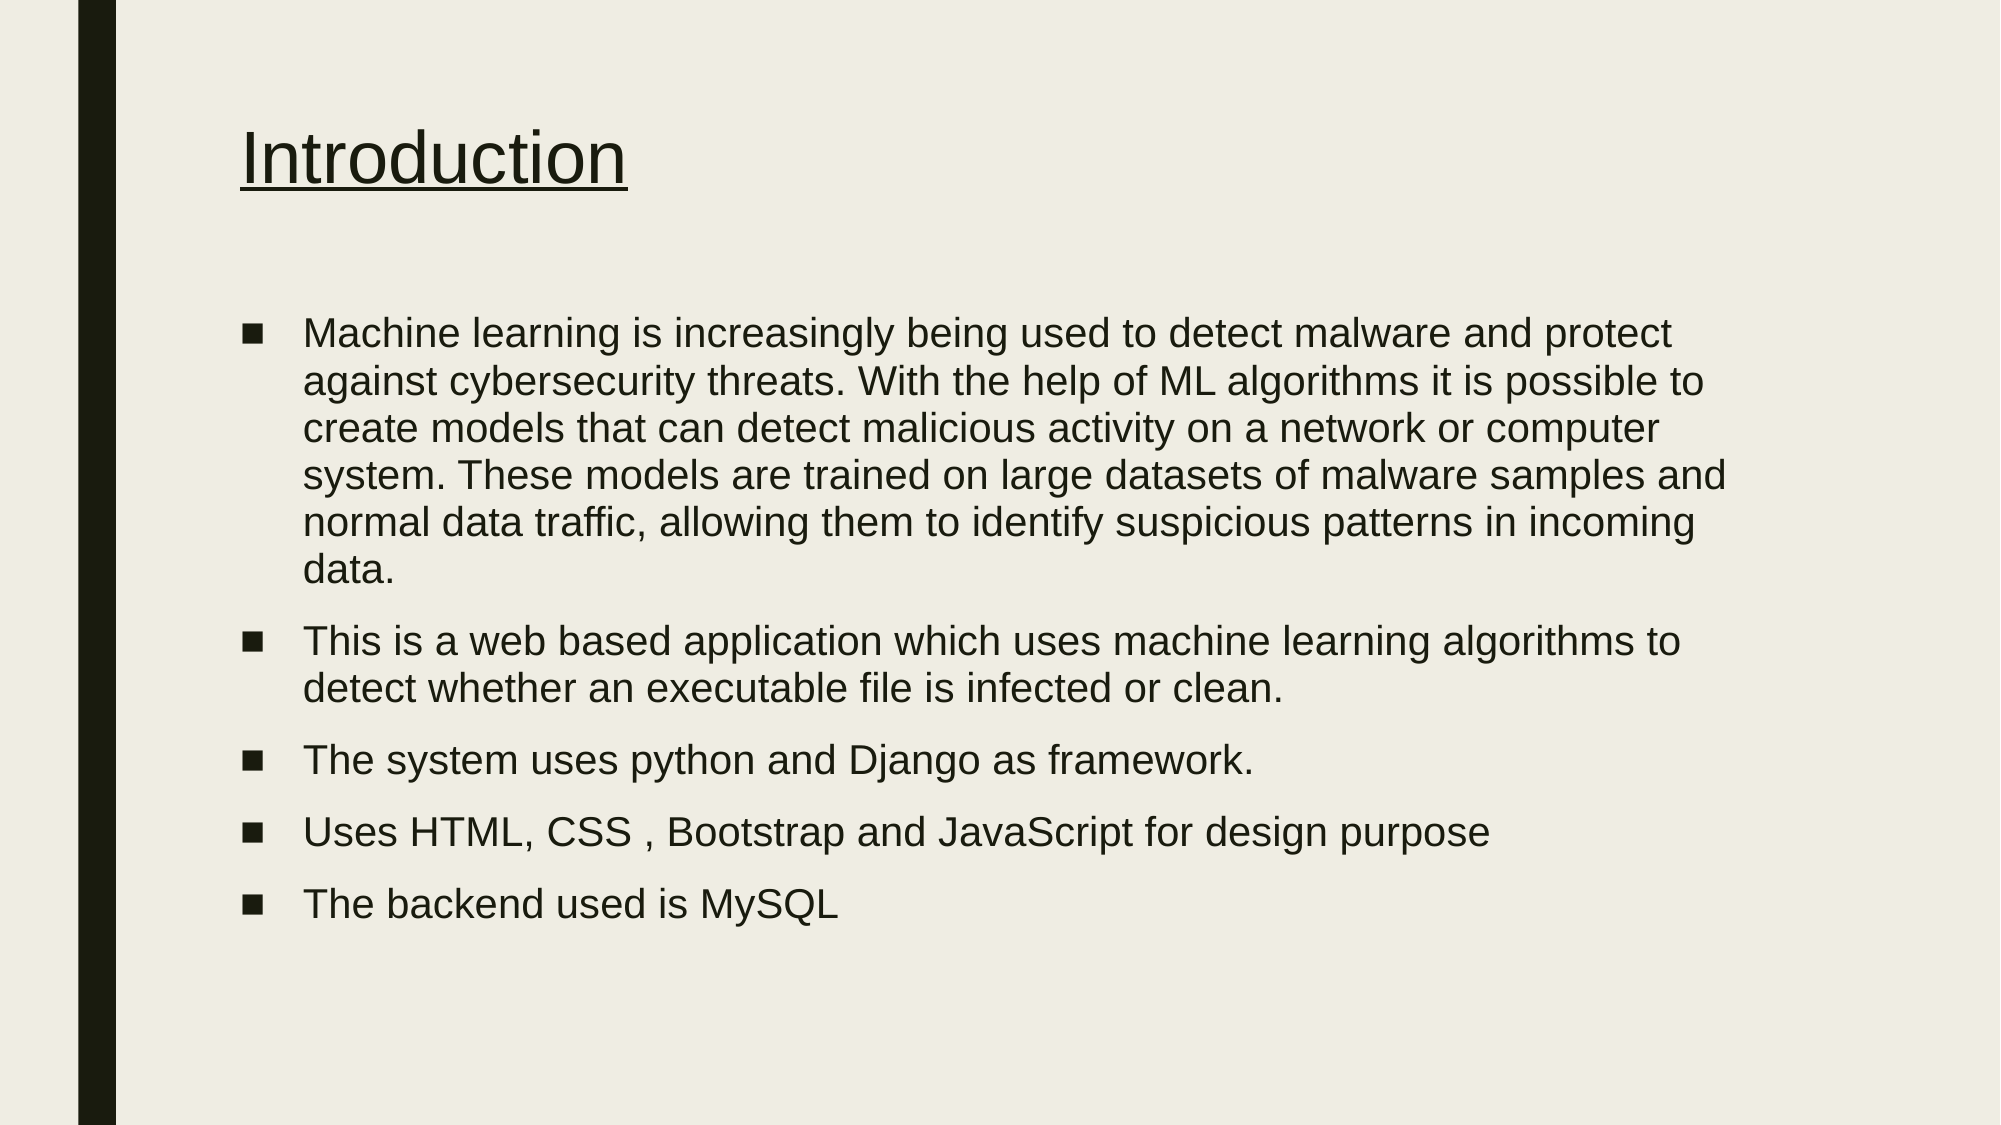

# Introduction
Machine learning is increasingly being used to detect malware and protect against cybersecurity threats. With the help of ML algorithms it is possible to create models that can detect malicious activity on a network or computer system. These models are trained on large datasets of malware samples and normal data traffic, allowing them to identify suspicious patterns in incoming data.
This is a web based application which uses machine learning algorithms to detect whether an executable file is infected or clean.
The system uses python and Django as framework.
Uses HTML, CSS , Bootstrap and JavaScript for design purpose
The backend used is MySQL